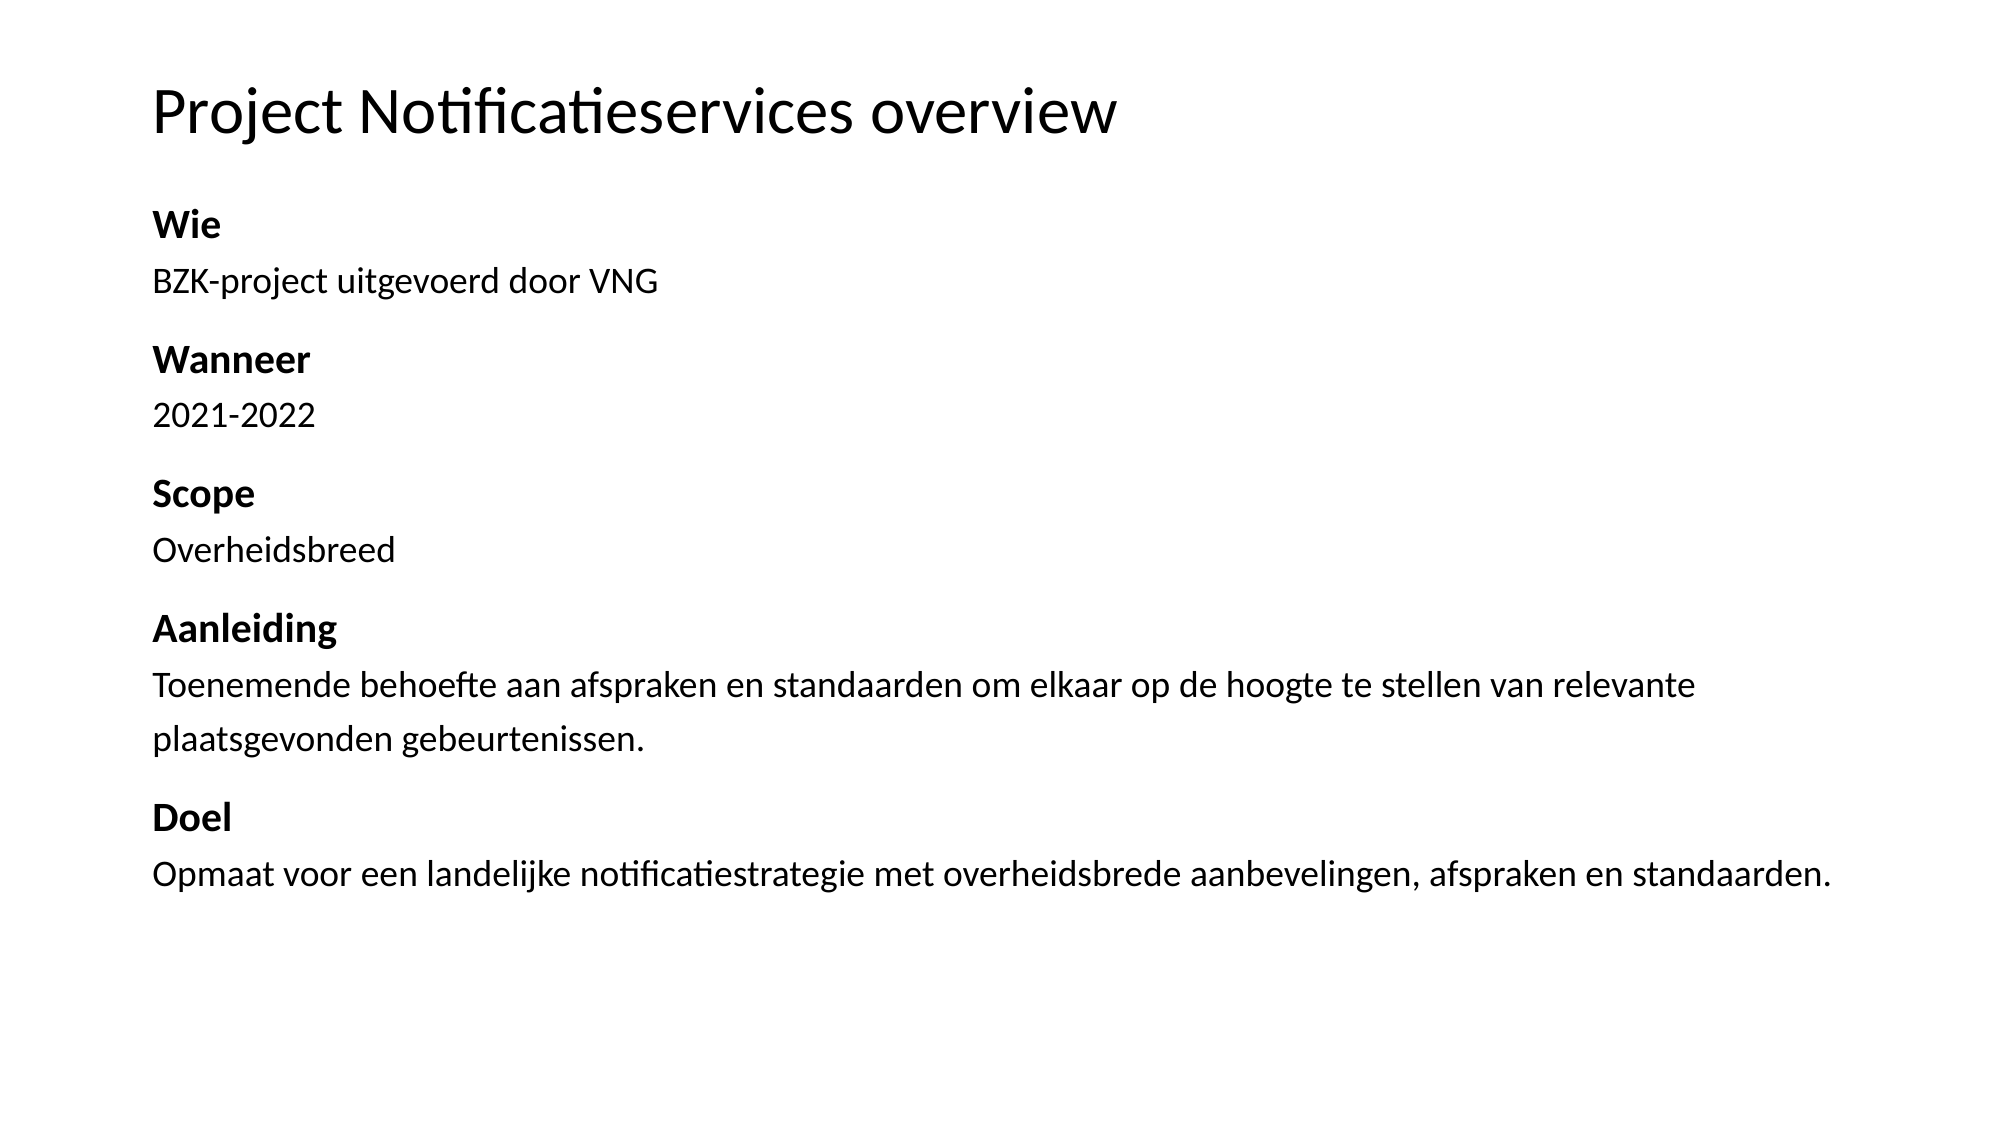

# Project Notificatieservices overview
Wie
BZK-project uitgevoerd door VNG
Wanneer
2021-2022
Scope
Overheidsbreed
Aanleiding
Toenemende behoefte aan afspraken en standaarden om elkaar op de hoogte te stellen van relevante plaatsgevonden gebeurtenissen.
Doel
Opmaat voor een landelijke notificatiestrategie met overheidsbrede aanbevelingen, afspraken en standaarden.